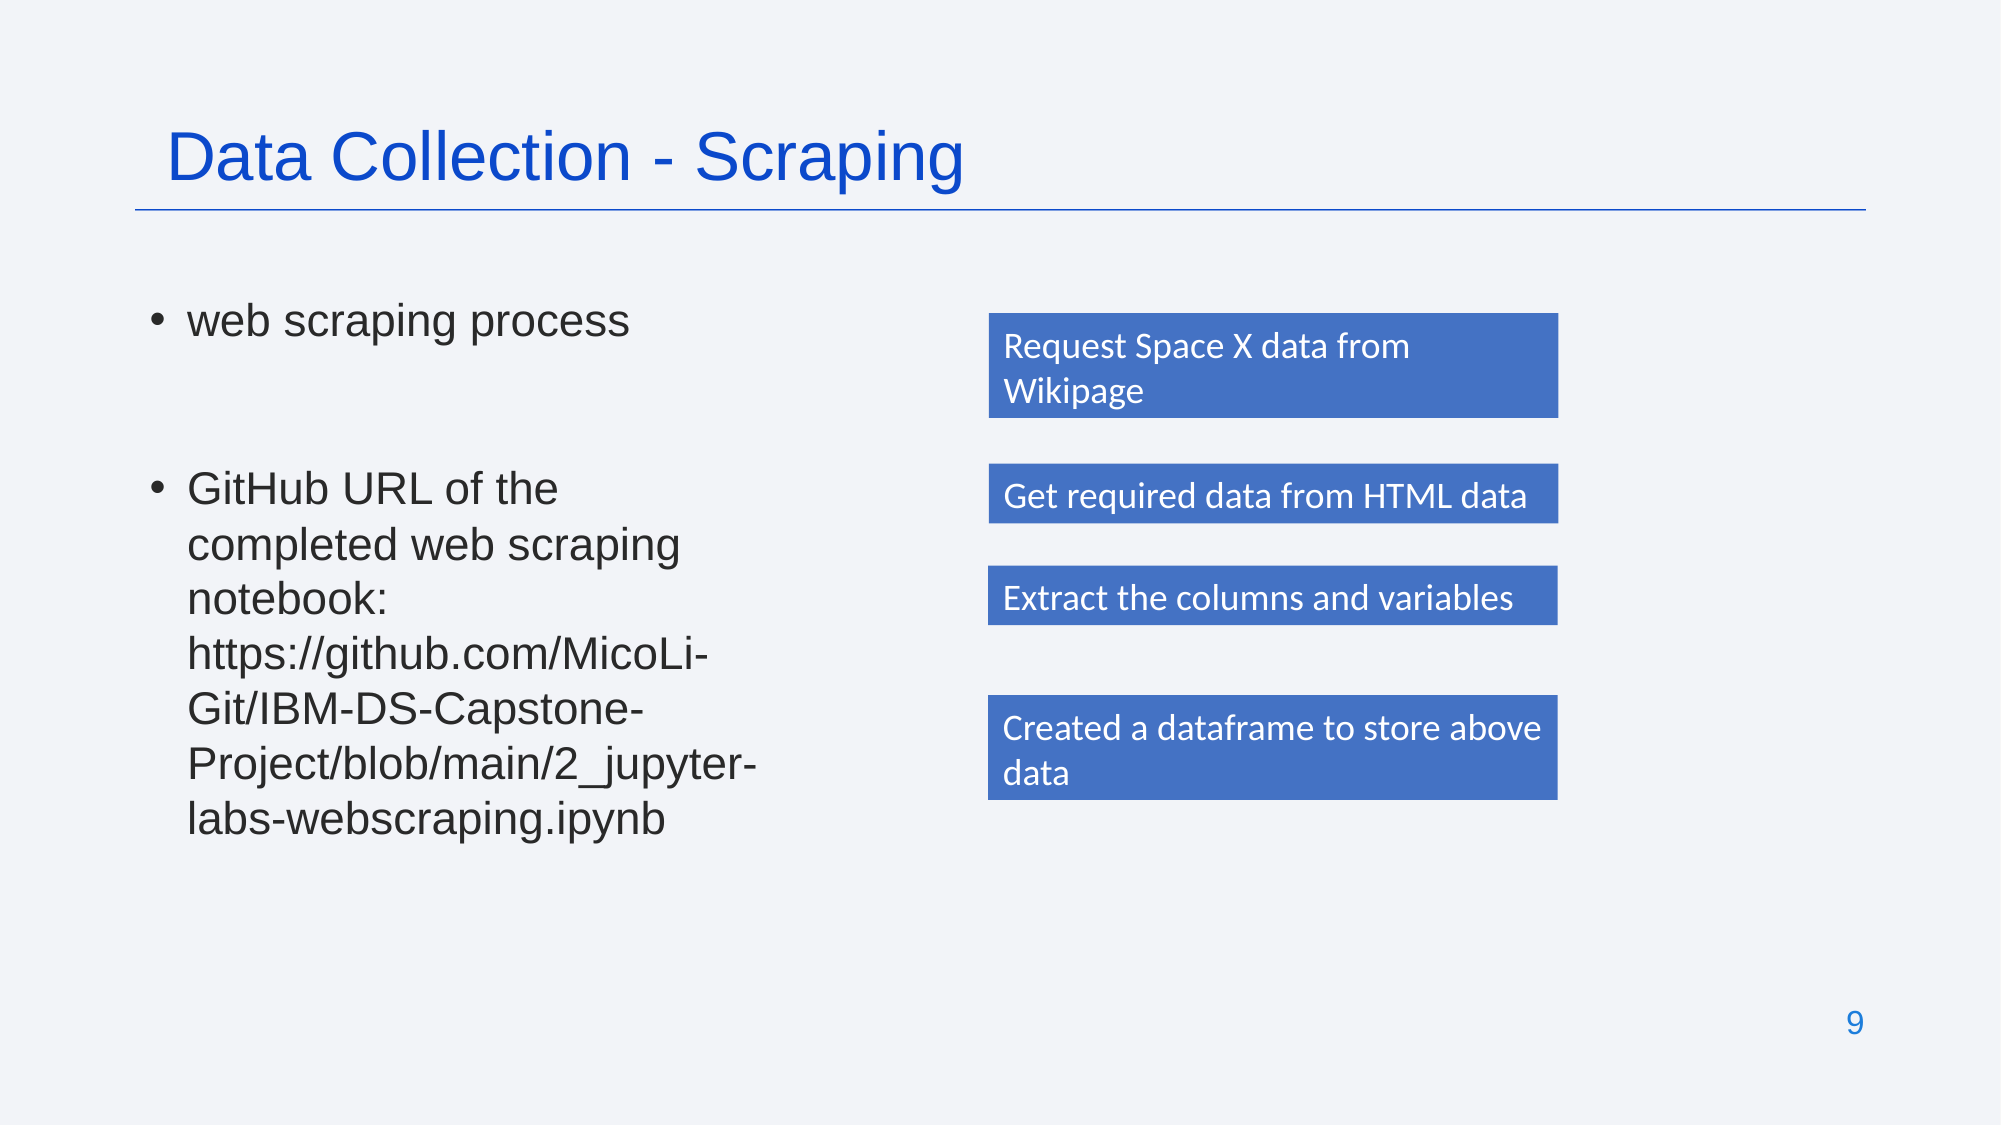

Data Collection - Scraping
web scraping process

GitHub URL of the completed web scraping notebook: https://github.com/MicoLi-Git/IBM-DS-Capstone-Project/blob/main/2_jupyter-labs-webscraping.ipynb
Request Space X data from Wikipage
Get required data from HTML data
Extract the columns and variables
Created a dataframe to store above data
9